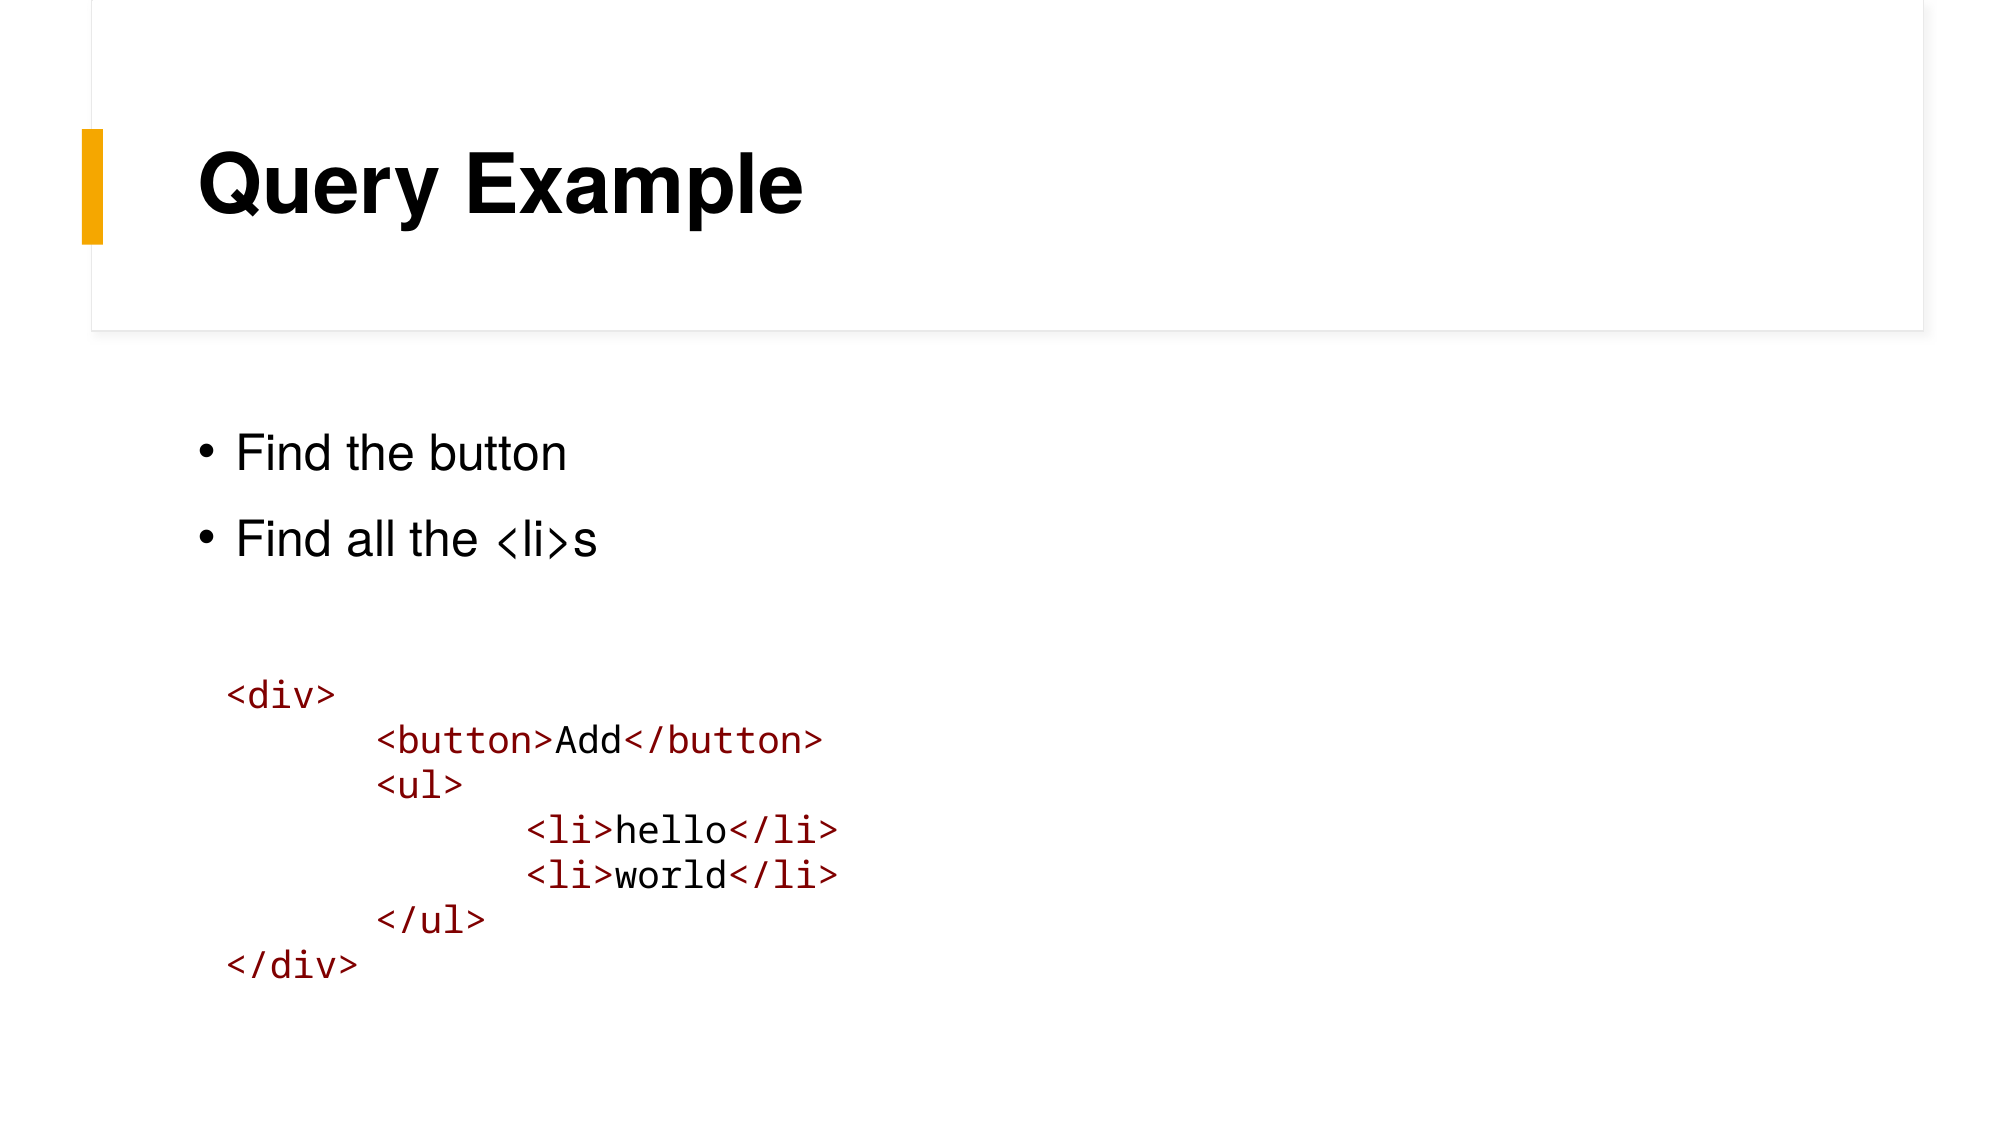

# Query Example
Find the button
Find all the <li>s
<div>
	<button>Add</button>
	<ul>
		<li>hello</li>
		<li>world</li>
	</ul>
</div>